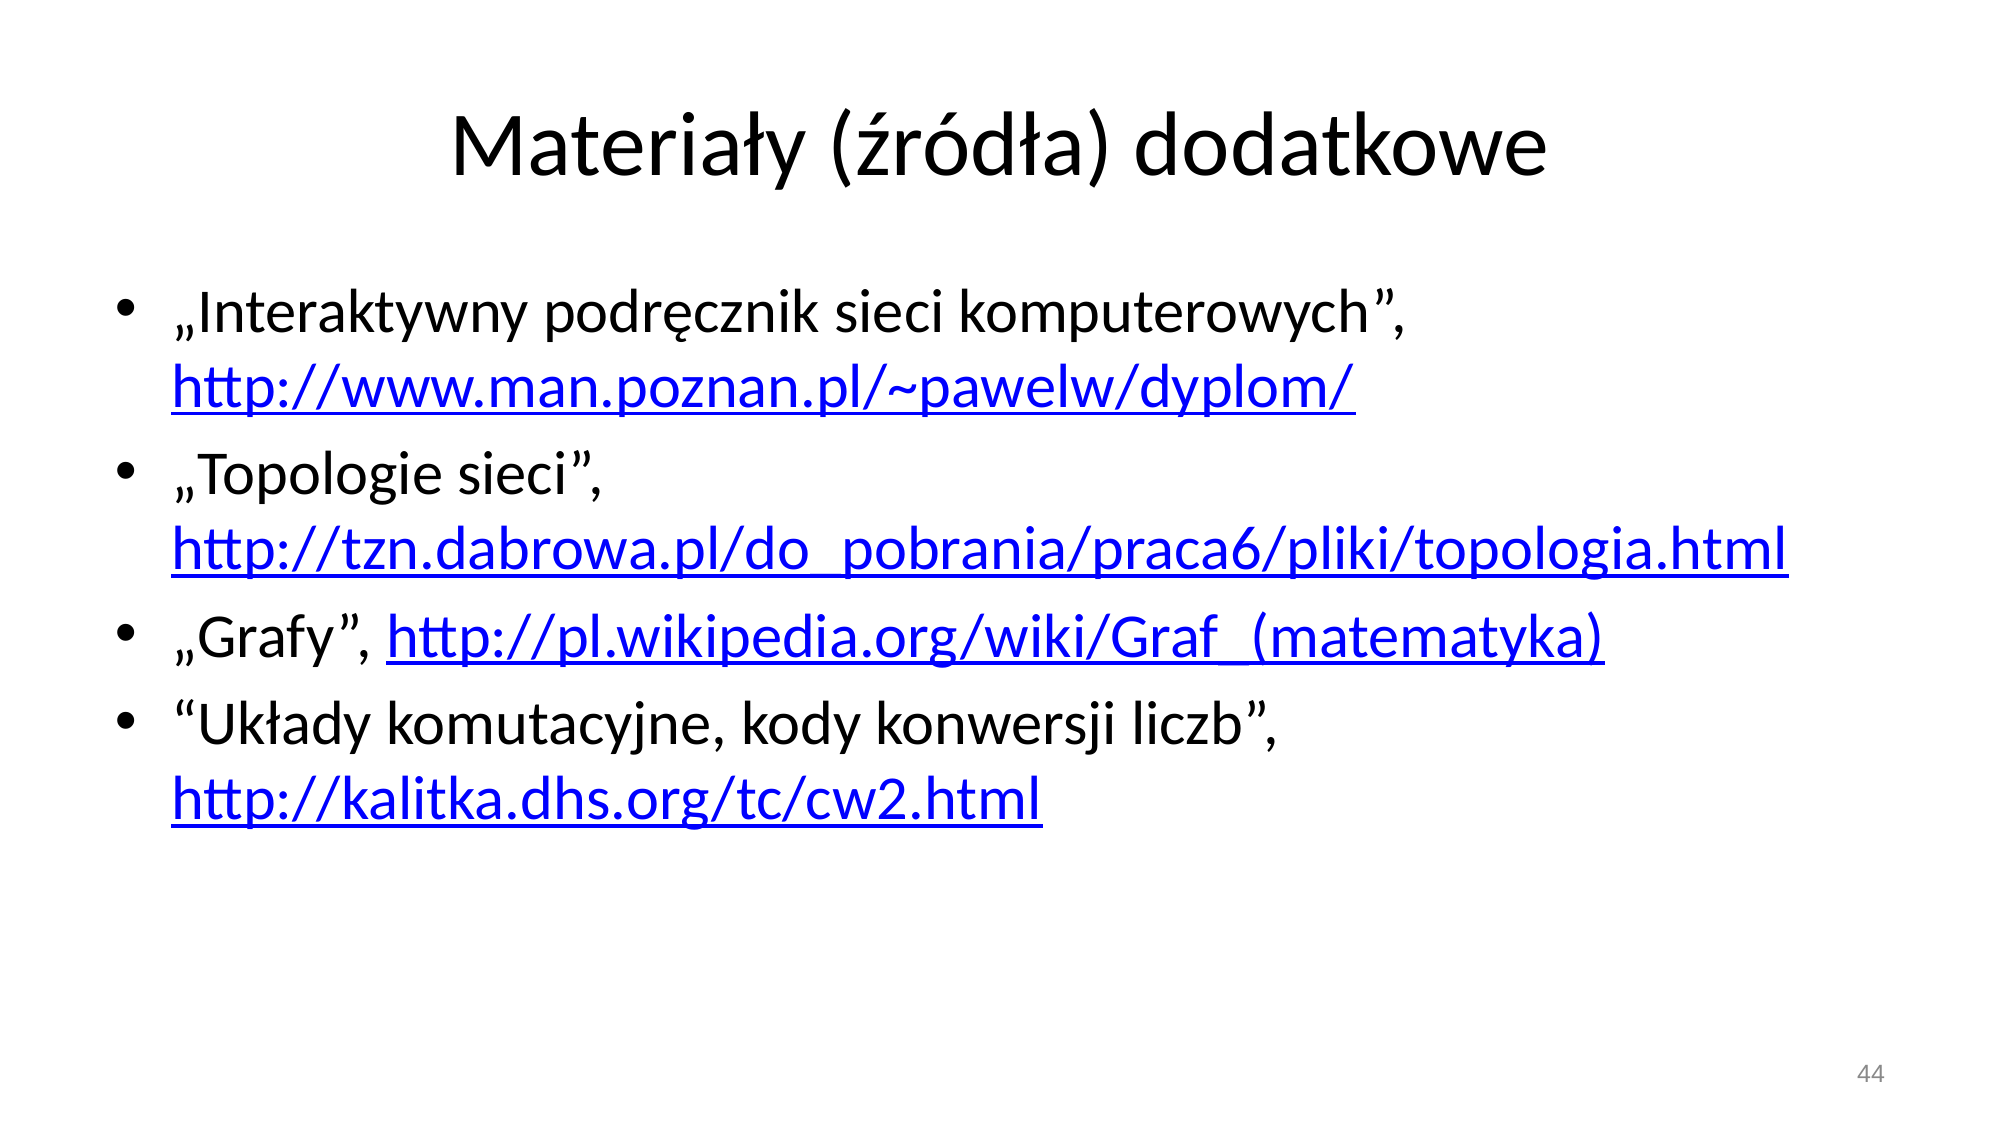

# Materiały (źródła) dodatkowe
„Interaktywny podręcznik sieci komputerowych”, http://www.man.poznan.pl/~pawelw/dyplom/
„Topologie sieci”, http://tzn.dabrowa.pl/do_pobrania/praca6/pliki/topologia.html
„Grafy”, http://pl.wikipedia.org/wiki/Graf_(matematyka)
“Układy komutacyjne, kody konwersji liczb”, http://kalitka.dhs.org/tc/cw2.html
44